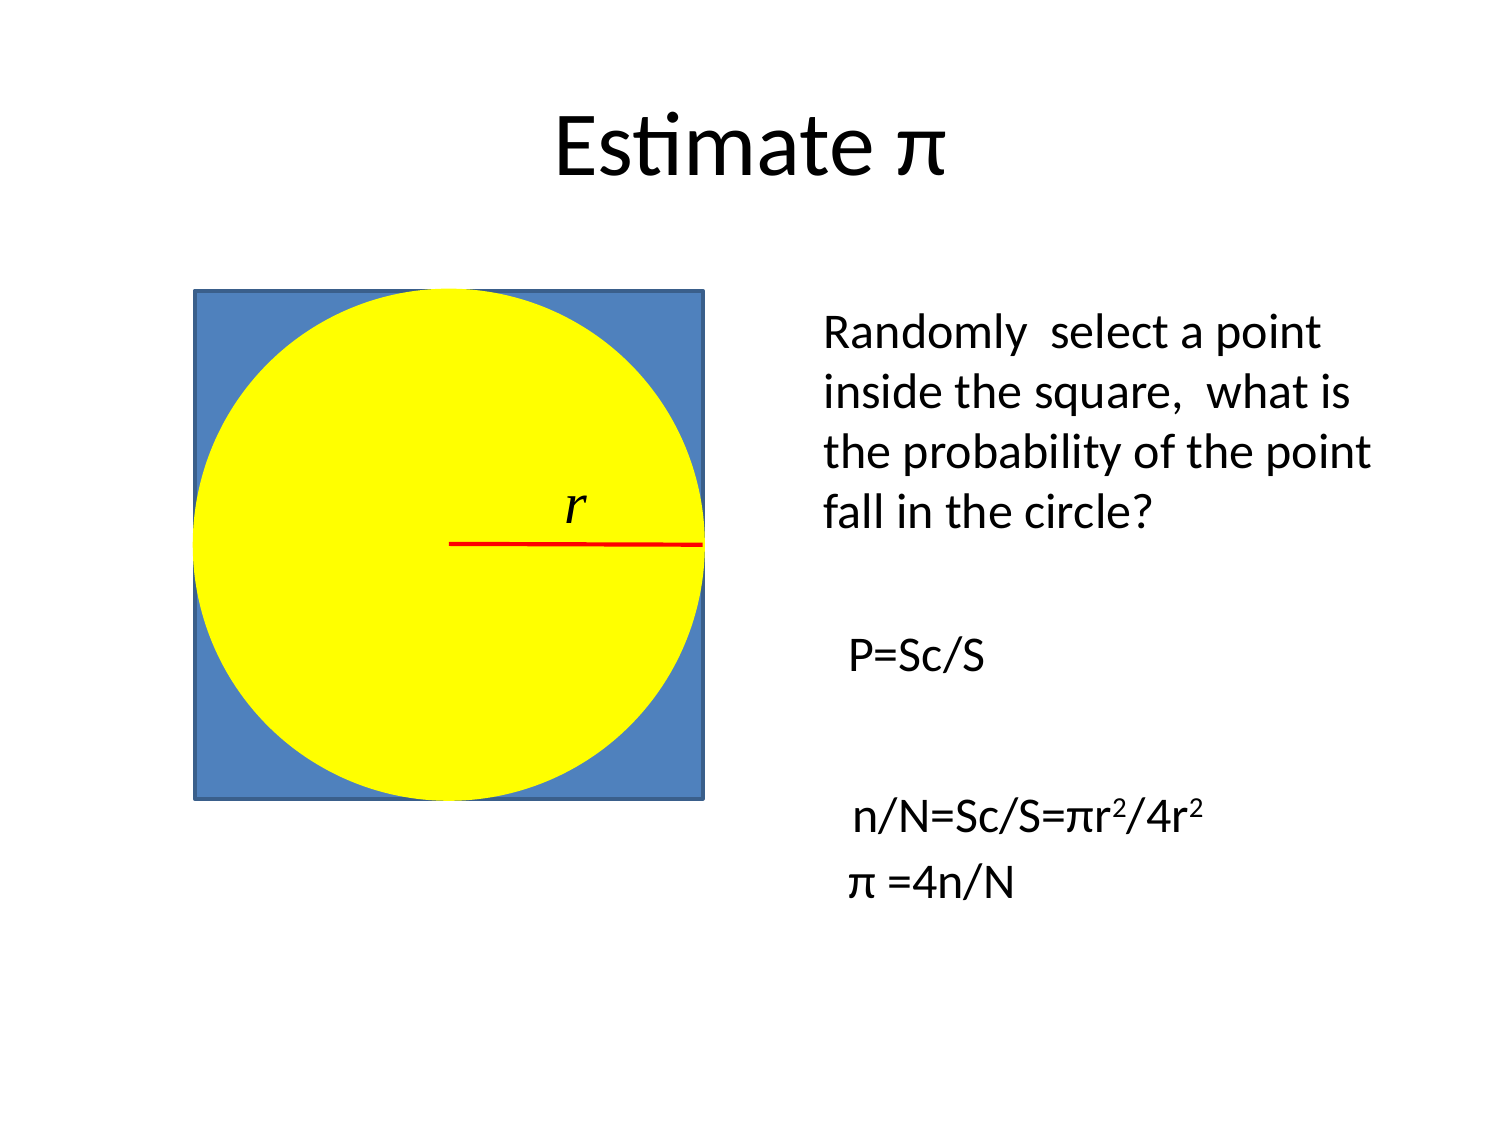

# Estimate π

Randomly  select a point inside the square,  what is the probability of the point fall in the circle?
r
P=Sc/S
n/N=Sc/S=πr2/4r2
π =4n/N